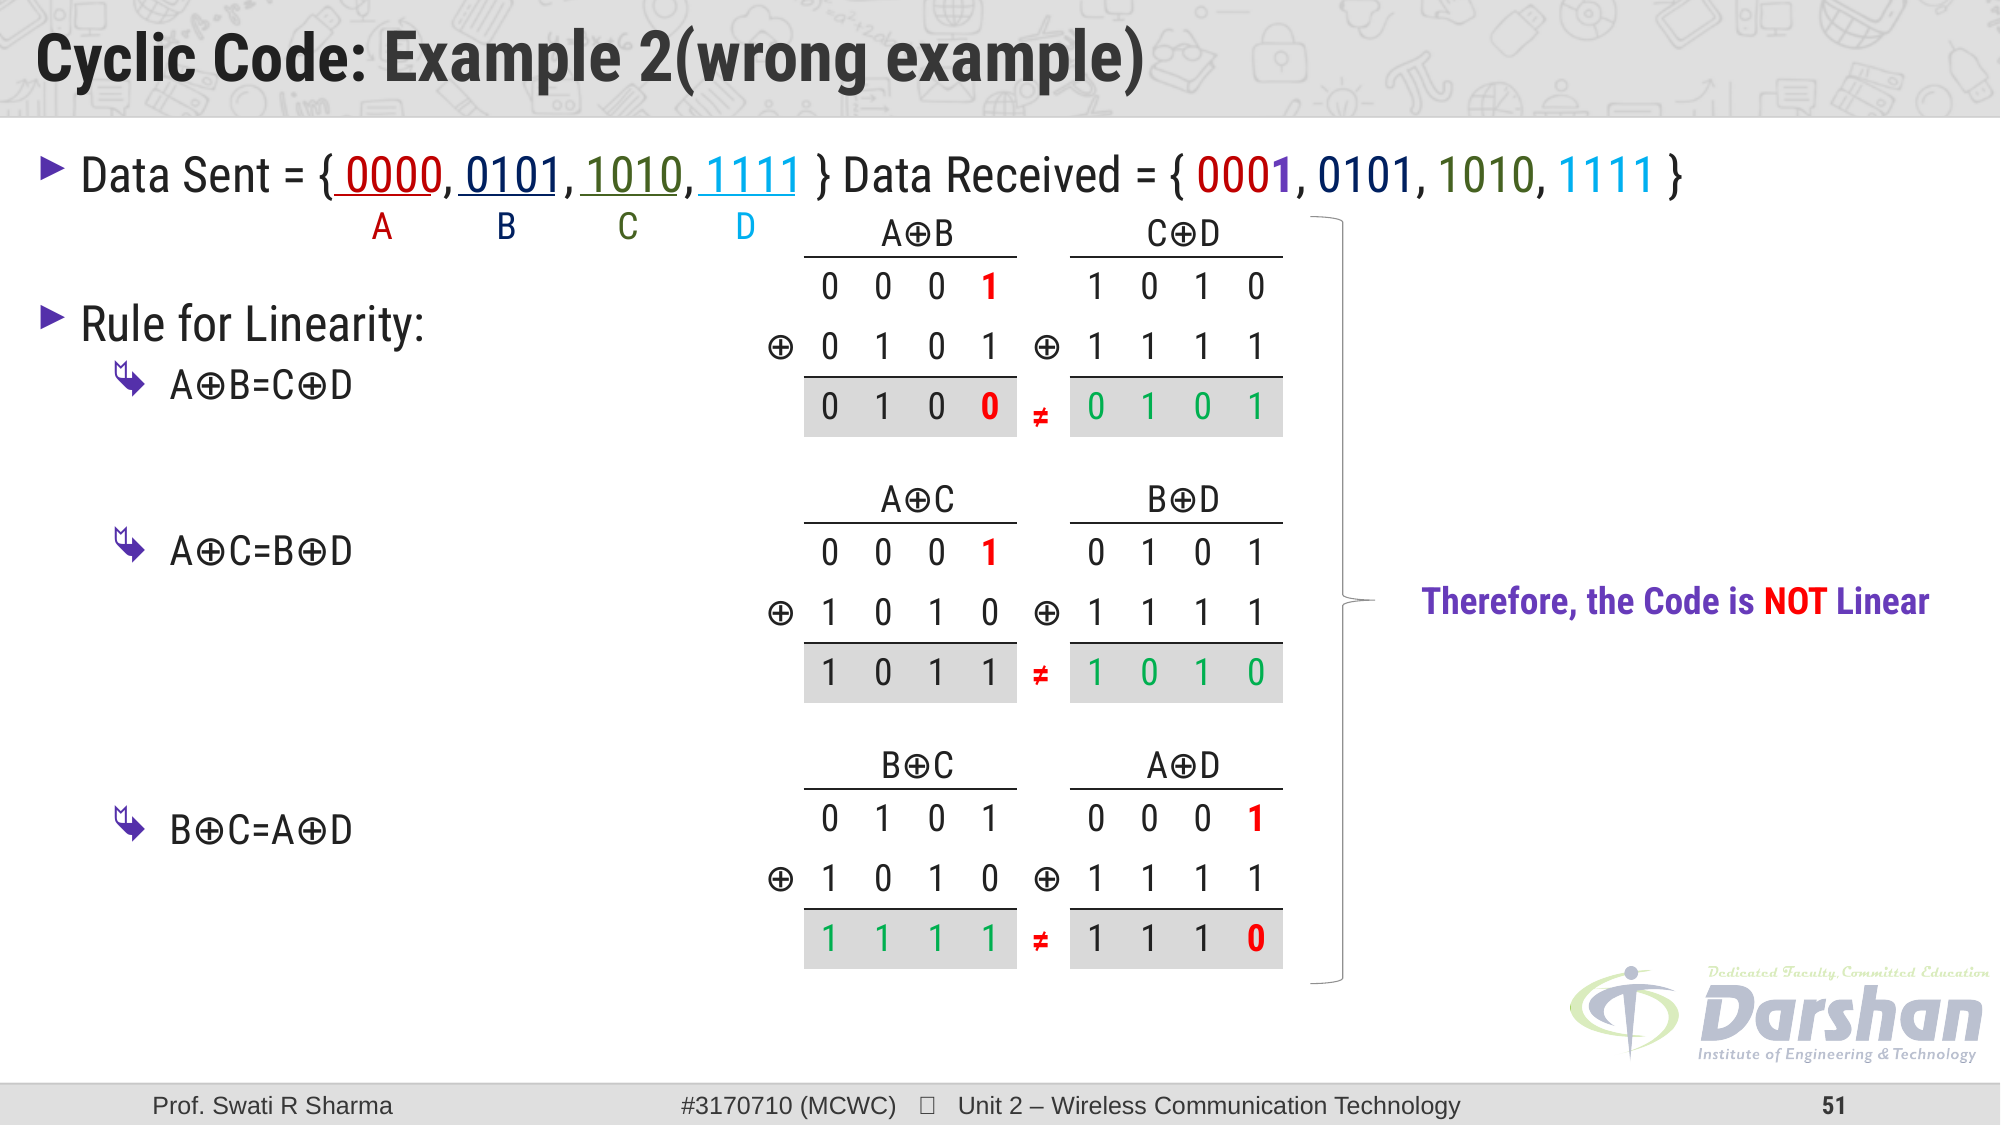

# Cyclic Code: Example 2(wrong example)
Data Sent = { 0000, 0101, 1010, 1111 } Data Received = { 0001, 0101, 1010, 1111 }

Rule for Linearity:
A⊕B=C⊕D

A⊕C=B⊕D

B⊕C=A⊕D
D
A
C
B
A⊕B
C⊕D

|  | 0 | 0 | 0 | 1 |
| --- | --- | --- | --- | --- |
| ⊕ | 0 | 1 | 0 | 1 |
|  | 0 | 1 | 0 | 0 |
|  | 1 | 0 | 1 | 0 |
| --- | --- | --- | --- | --- |
| ⊕ | 1 | 1 | 1 | 1 |
|  | 0 | 1 | 0 | 1 |
≠
A⊕C
B⊕D
|  | 0 | 0 | 0 | 1 |
| --- | --- | --- | --- | --- |
| ⊕ | 1 | 0 | 1 | 0 |
|  | 1 | 0 | 1 | 1 |
|  | 0 | 1 | 0 | 1 |
| --- | --- | --- | --- | --- |
| ⊕ | 1 | 1 | 1 | 1 |
|  | 1 | 0 | 1 | 0 |
Therefore, the Code is NOT Linear
≠
B⊕C
A⊕D
|  | 0 | 1 | 0 | 1 |
| --- | --- | --- | --- | --- |
| ⊕ | 1 | 0 | 1 | 0 |
|  | 1 | 1 | 1 | 1 |
|  | 0 | 0 | 0 | 1 |
| --- | --- | --- | --- | --- |
| ⊕ | 1 | 1 | 1 | 1 |
|  | 1 | 1 | 1 | 0 |
≠